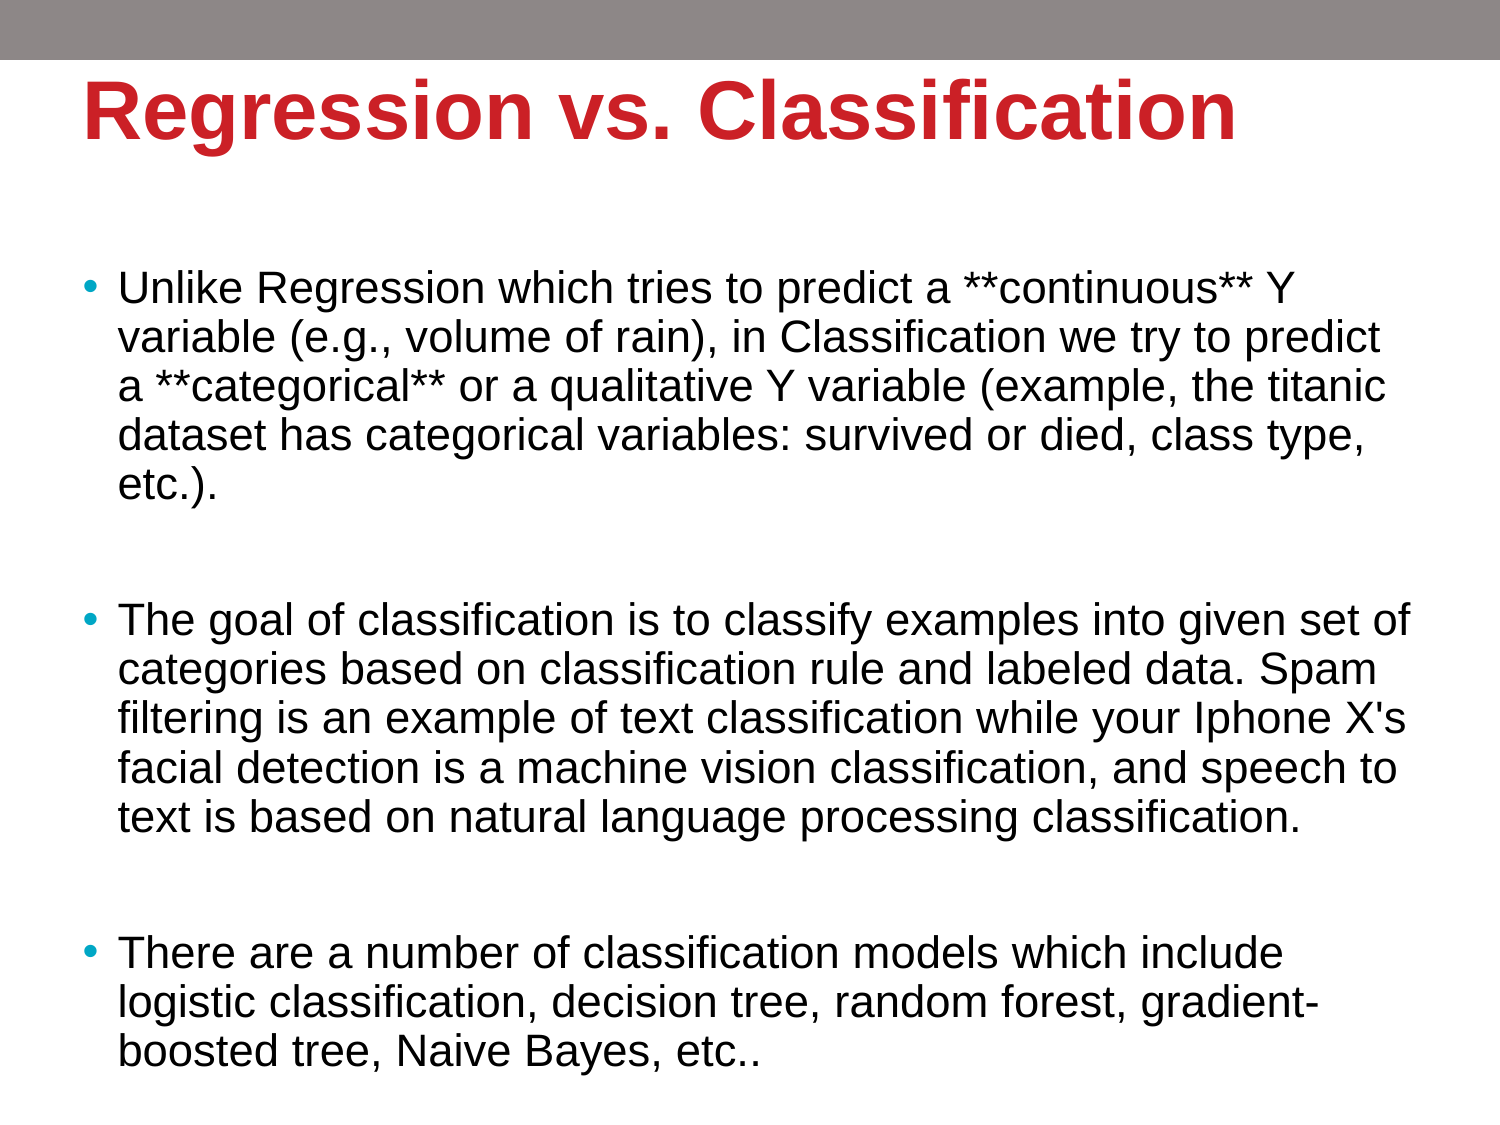

# Regression vs. Classification
Unlike Regression which tries to predict a **continuous** Y variable (e.g., volume of rain), in Classification we try to predict a **categorical** or a qualitative Y variable (example, the titanic dataset has categorical variables: survived or died, class type, etc.).

The goal of classification is to classify examples into given set of categories based on classification rule and labeled data. Spam filtering is an example of text classification while your Iphone X's facial detection is a machine vision classification, and speech to text is based on natural language processing classification.

There are a number of classification models which include logistic classification, decision tree, random forest, gradient-boosted tree, Naive Bayes, etc..